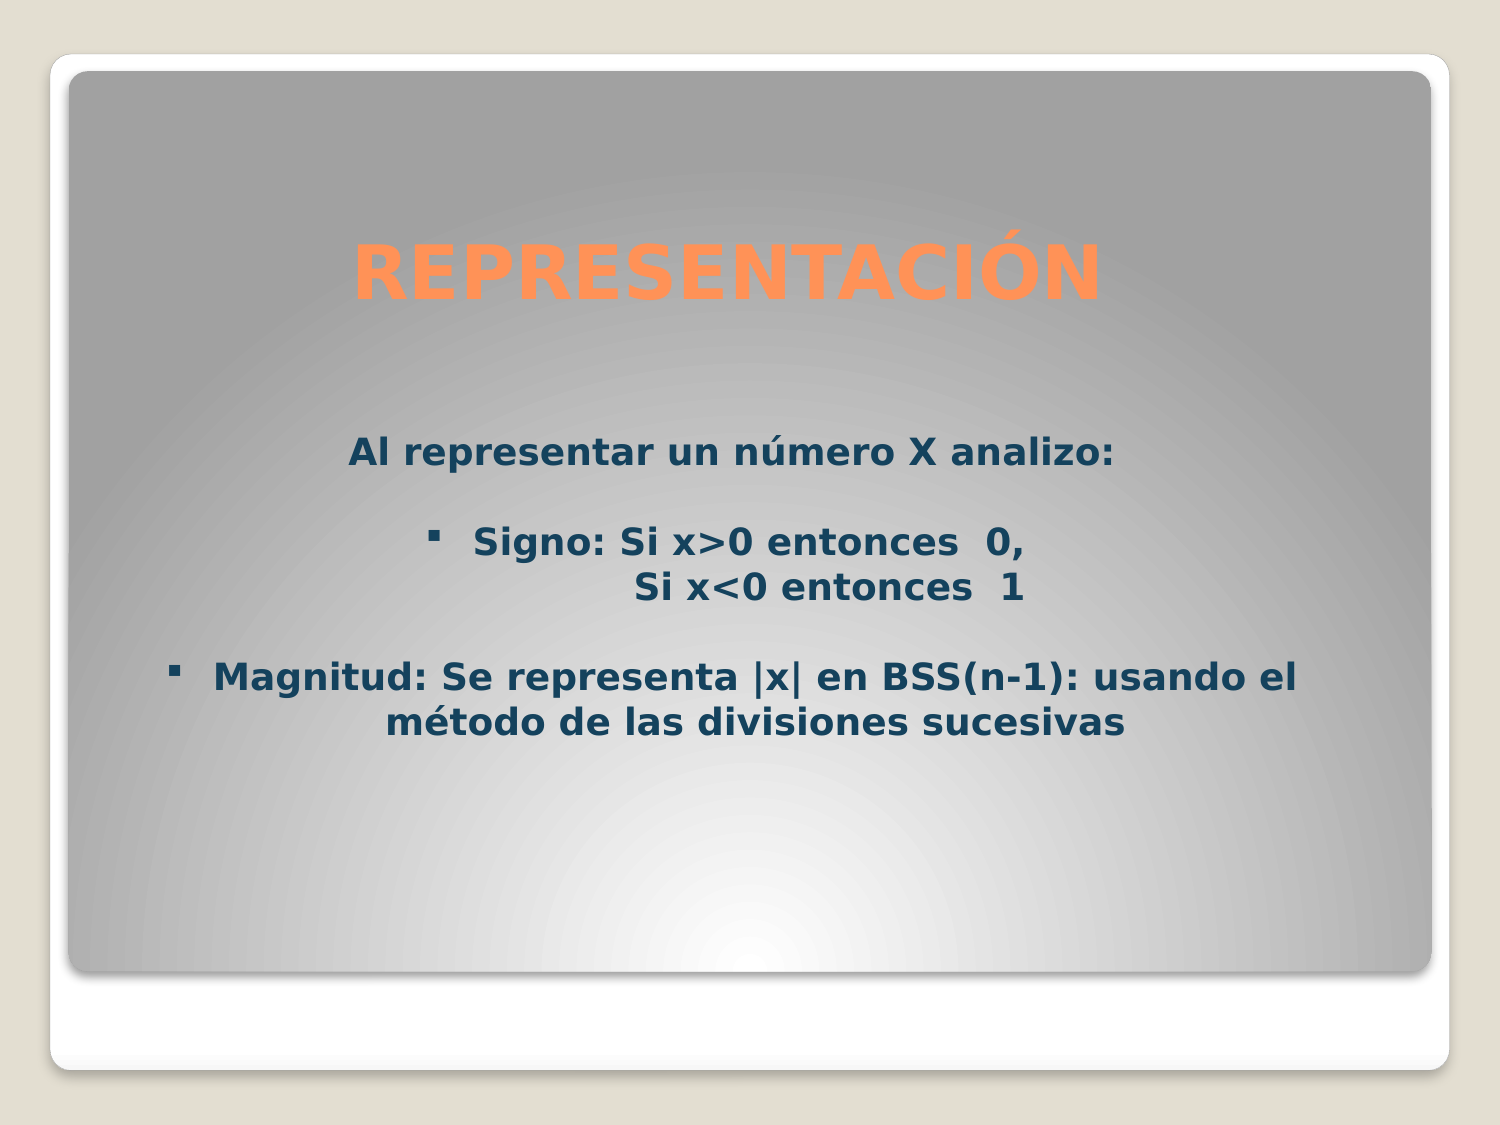

# REPRESENTACIÓN
Al representar un número X analizo:

Signo: Si x>0 entonces  0,
               Si x<0 entonces  1

Magnitud: Se representa |x| en BSS(n-1): usando el método de las divisiones sucesivas